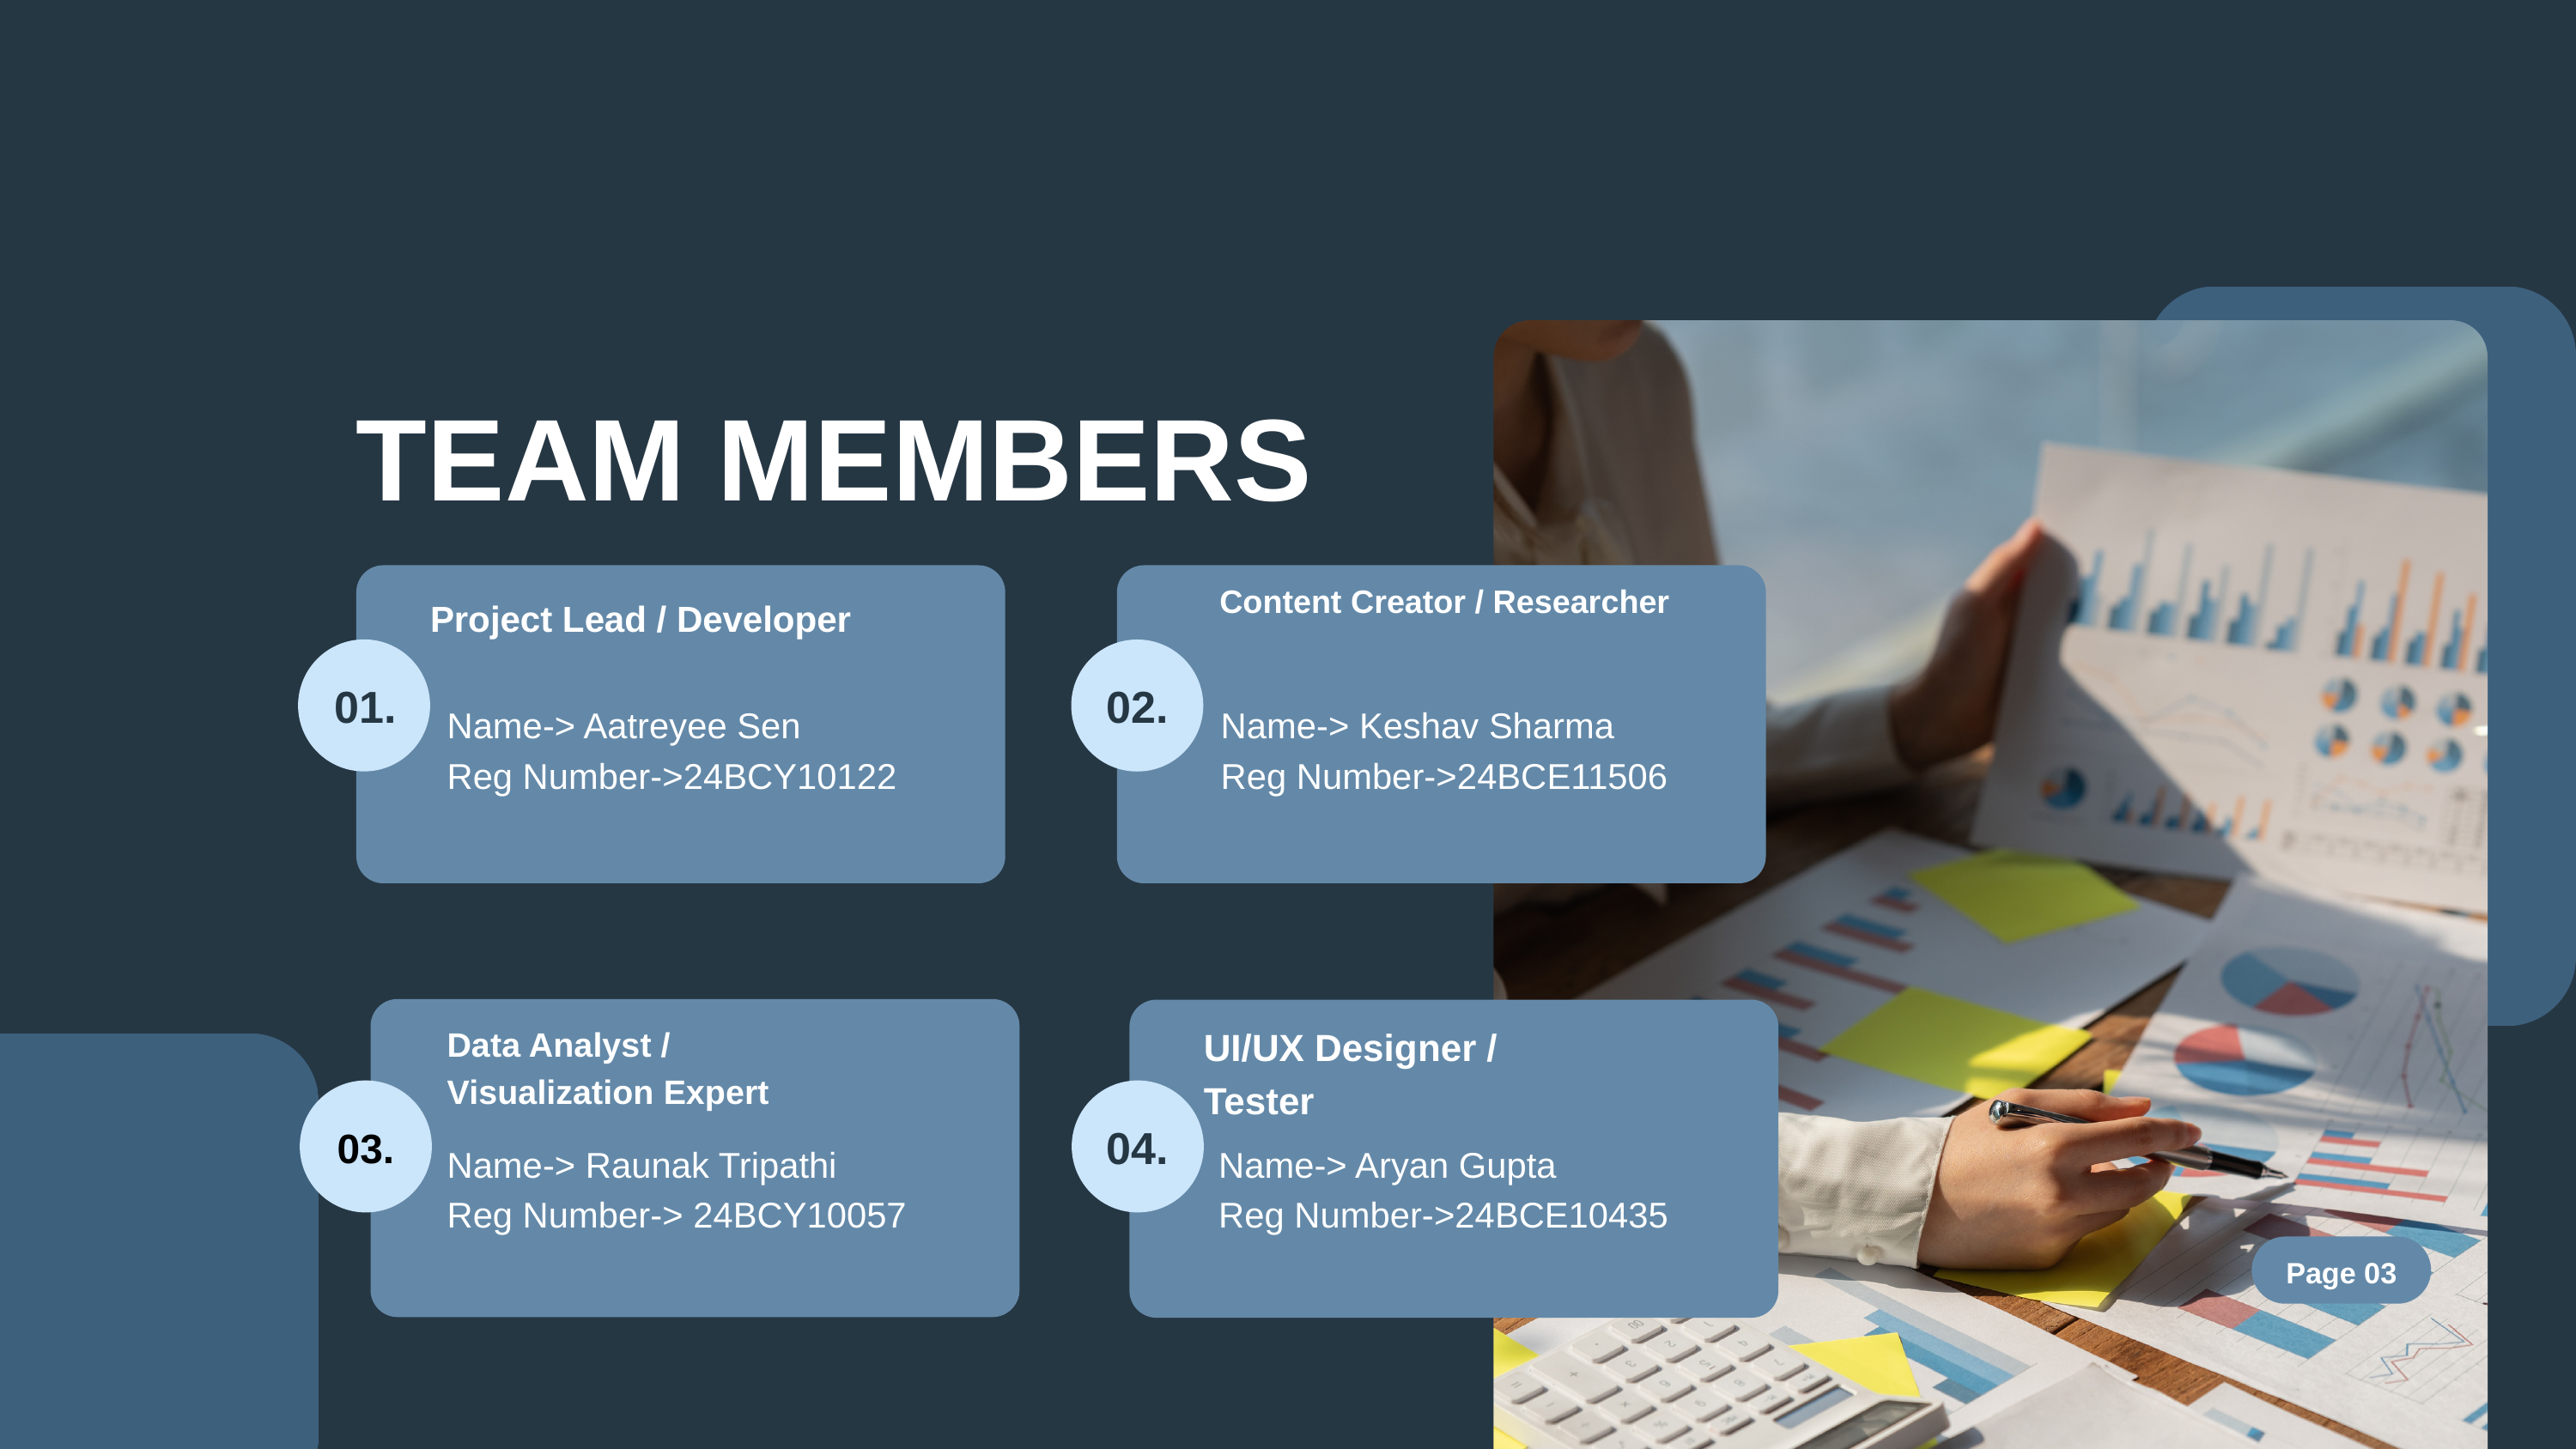

TEAM MEMBERS

Content Creator / Researcher
Project Lead / Developer

01.
02.
Name-> Aatreyee Sen
Reg Number->24BCY10122
Name-> Keshav Sharma
Reg Number->24BCE11506
02.

Data Analyst / Visualization Expert
UI/UX Designer / Tester

03.

04.
Name-> Raunak Tripathi
Reg Number-> 24BCY10057
Name-> Aryan Gupta
Reg Number->24BCE10435

Page 03